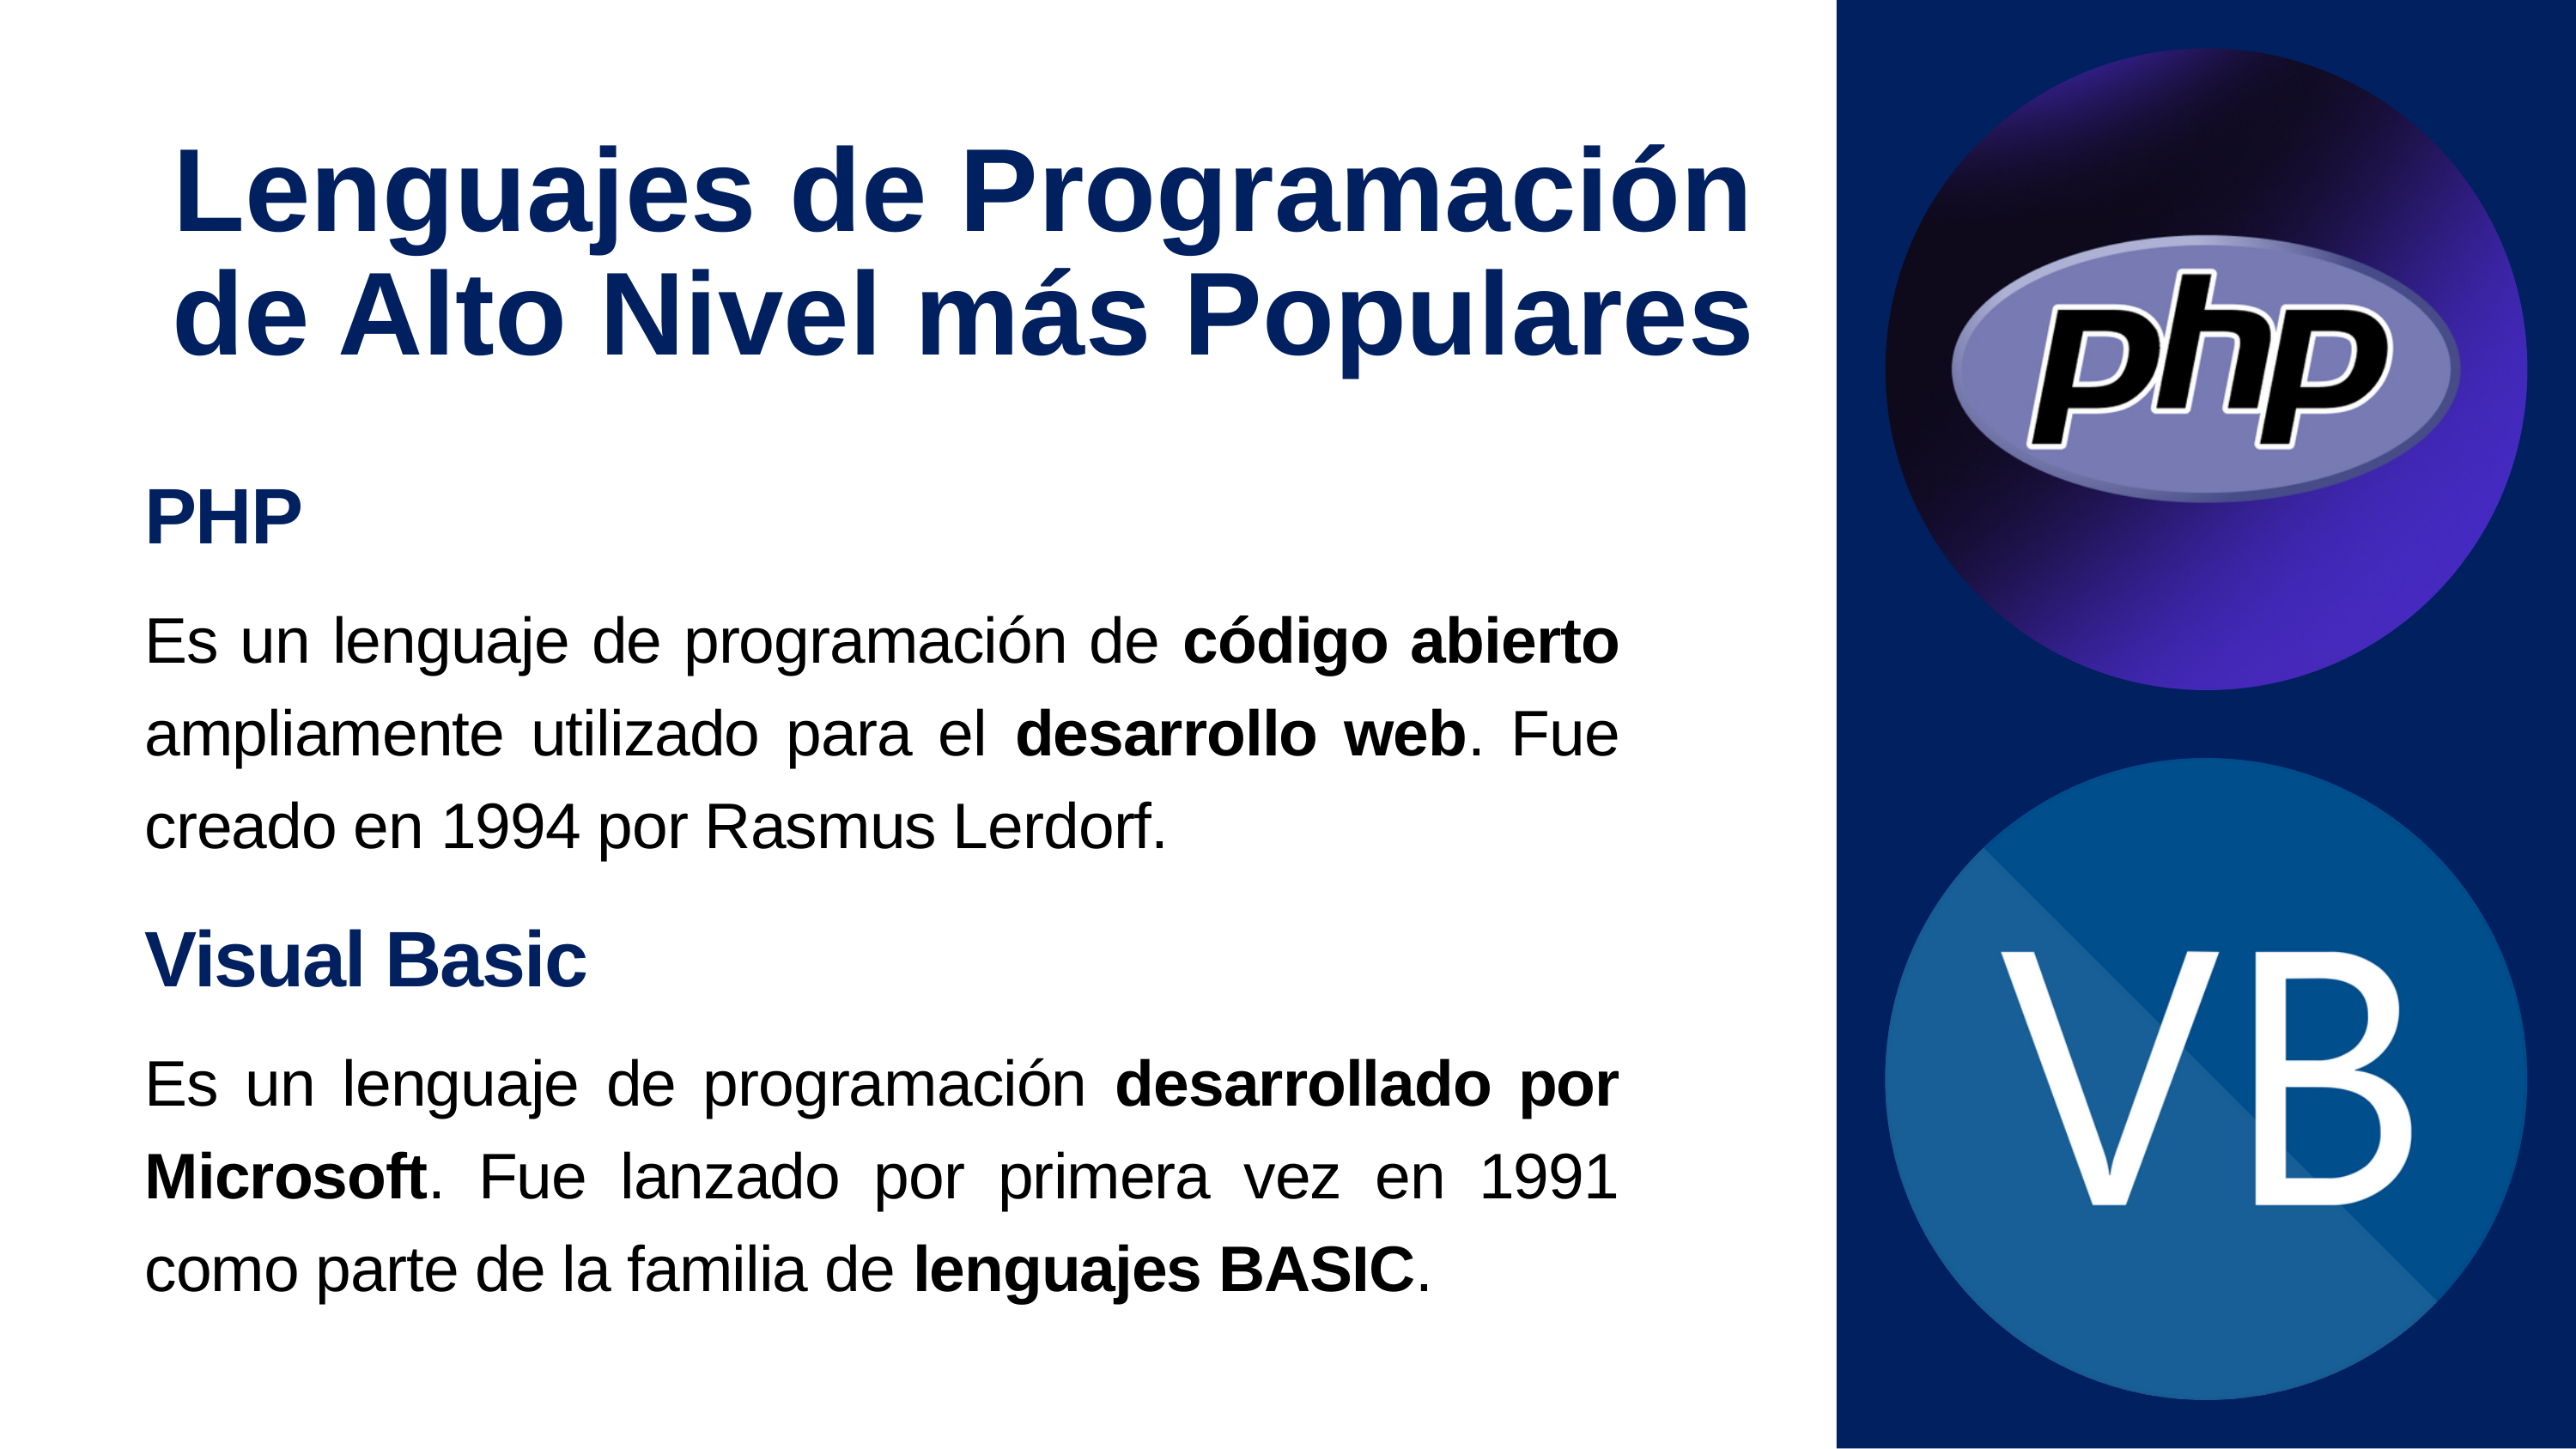

Lenguajes de Programación de Alto Nivel más Populares

PHP

Es un lenguaje de programación de código abierto ampliamente utilizado para el desarrollo web. Fue creado en 1994 por Rasmus Lerdorf.

Visual Basic

Es un lenguaje de programación desarrollado por Microsoft. Fue lanzado por primera vez en 1991 como parte de la familia de lenguajes BASIC.